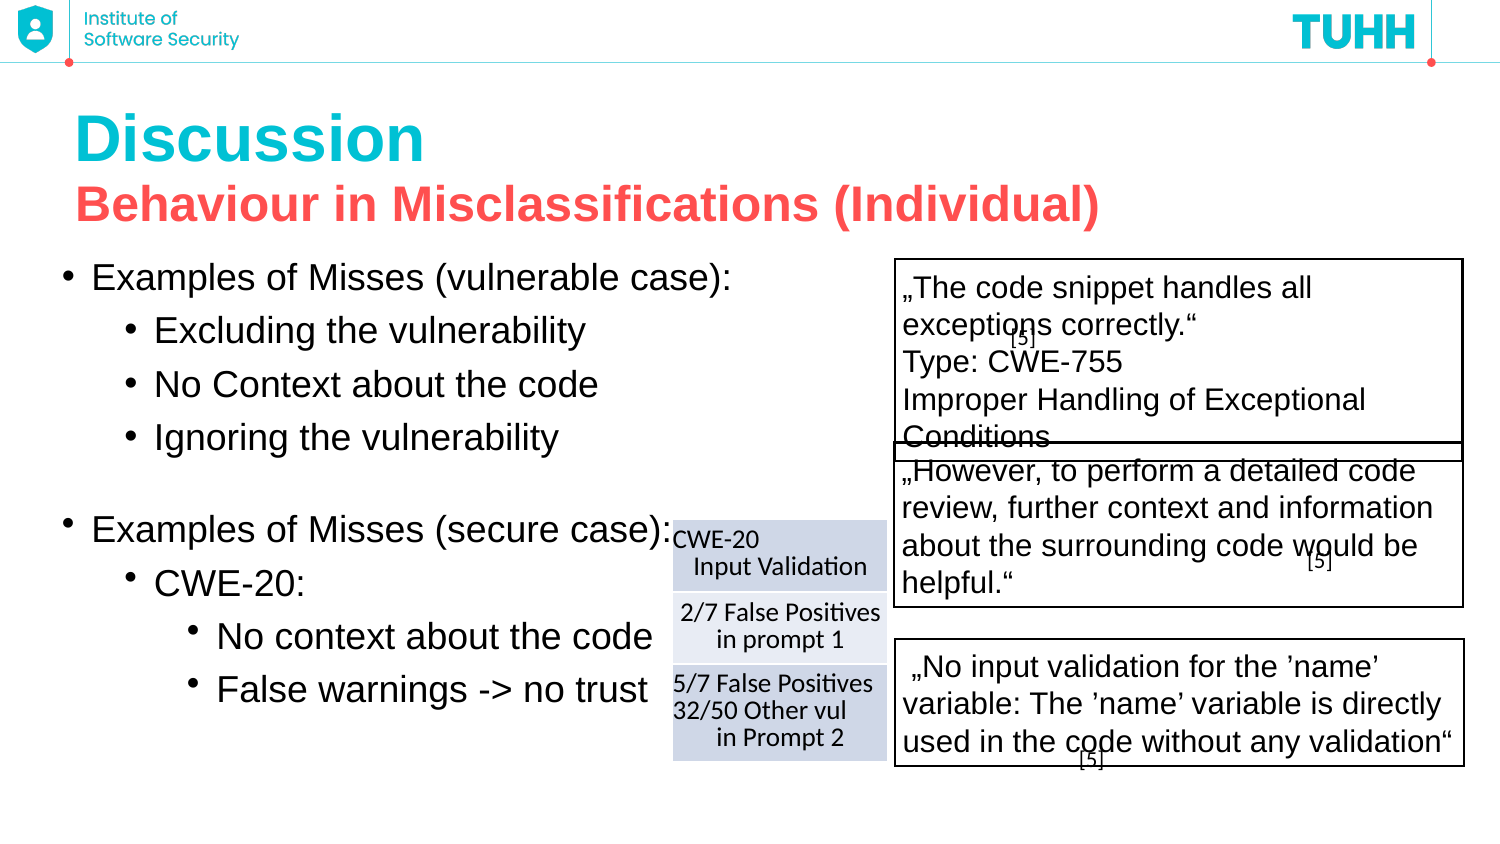

36
# Discussion
Behaviour in Misclassifications (Individual)
Examples of Misses (vulnerable case):
Excluding the vulnerability
No Context about the code
Ignoring the vulnerability
„The code snippet handles all exceptions correctly.“
Type: CWE-755
Improper Handling of Exceptional Conditions
[5]
„However, to perform a detailed code review, further context and information about the surrounding code would be helpful.“
Examples of Misses (secure case):
CWE-20:
No context about the code
False warnings -> no trust
| CWE-20 Input Validation |
| --- |
| 2/7 False Positives in prompt 1 |
| 5/7 False Positives 32/50 Other vul in Prompt 2 |
[5]
 „No input validation for the ’name’ variable: The ’name’ variable is directly used in the code without any validation“
[5]